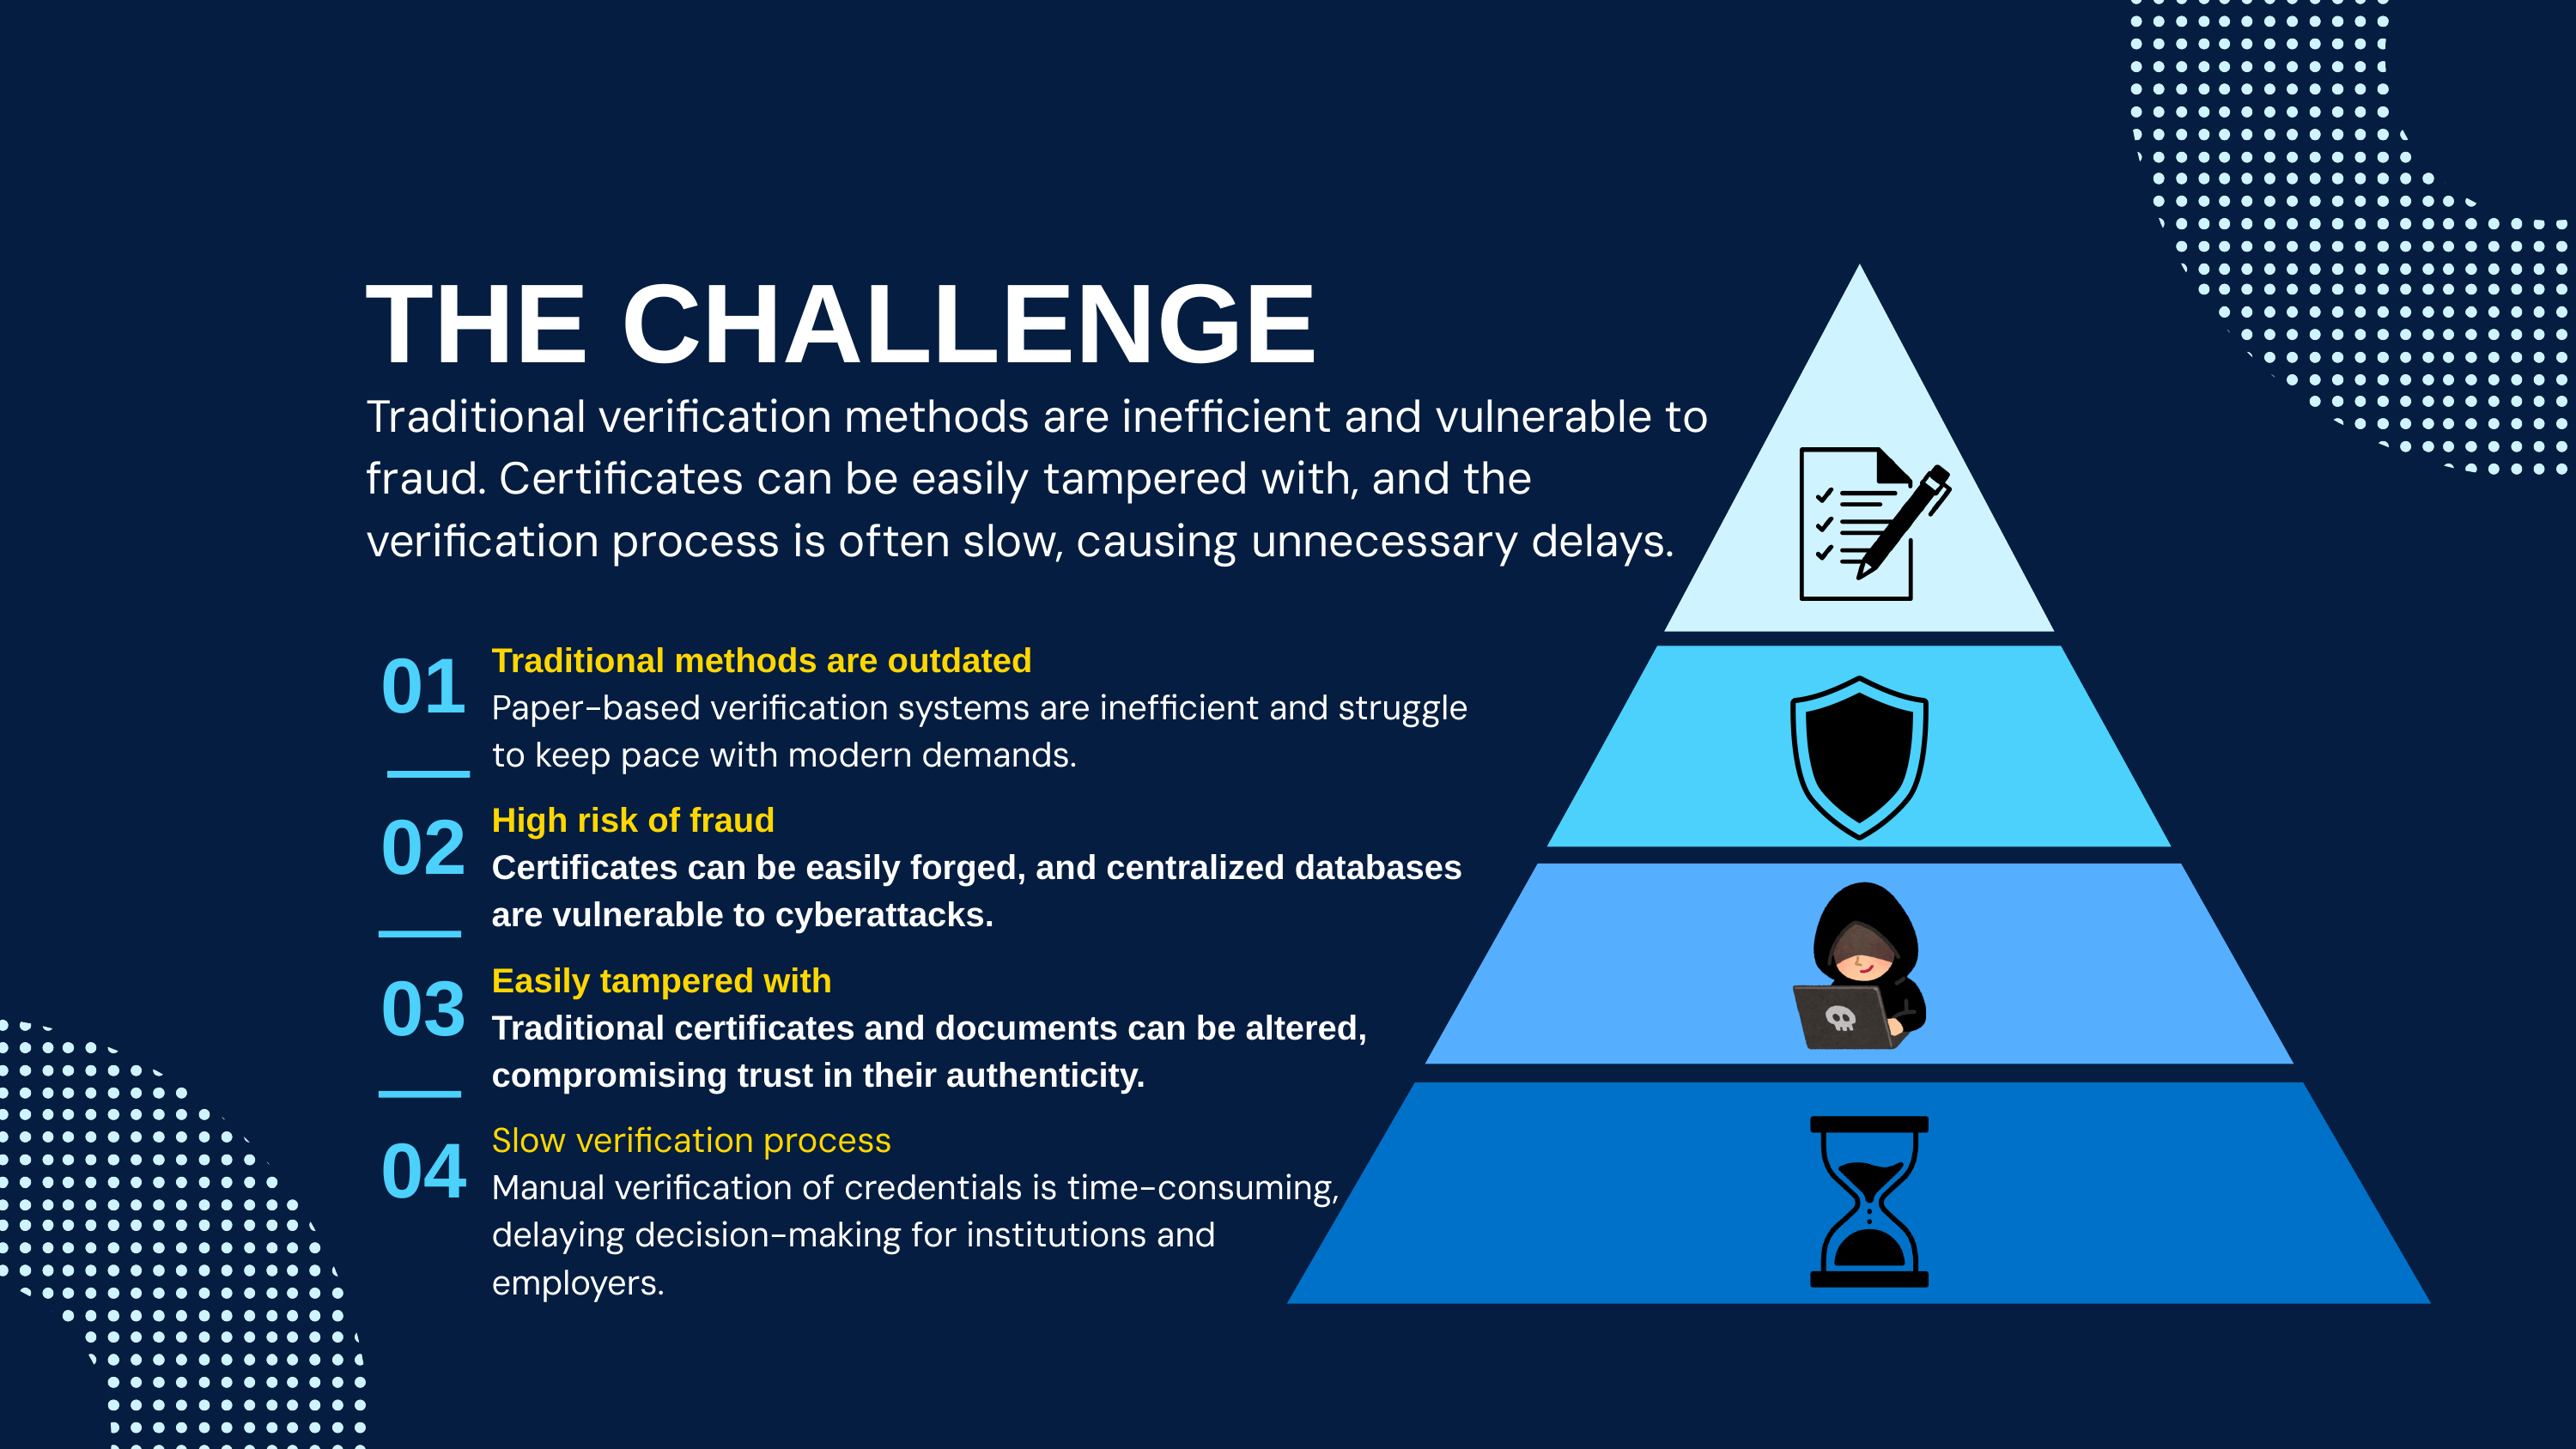

THE CHALLENGE

Traditional verification methods are inefficient and vulnerable to fraud. Certificates can be easily tampered with, and the verification process is often slow, causing unnecessary delays.

01
Traditional methods are outdated
Paper-based verification systems are inefficient and struggle to keep pace with modern demands.

02
High risk of fraud
Certificates can be easily forged, and centralized databases are vulnerable to cyberattacks.

03
Easily tampered with
Traditional certificates and documents can be altered, compromising trust in their authenticity.

04
Slow verification process
Manual verification of credentials is time-consuming, delaying decision-making for institutions and employers.